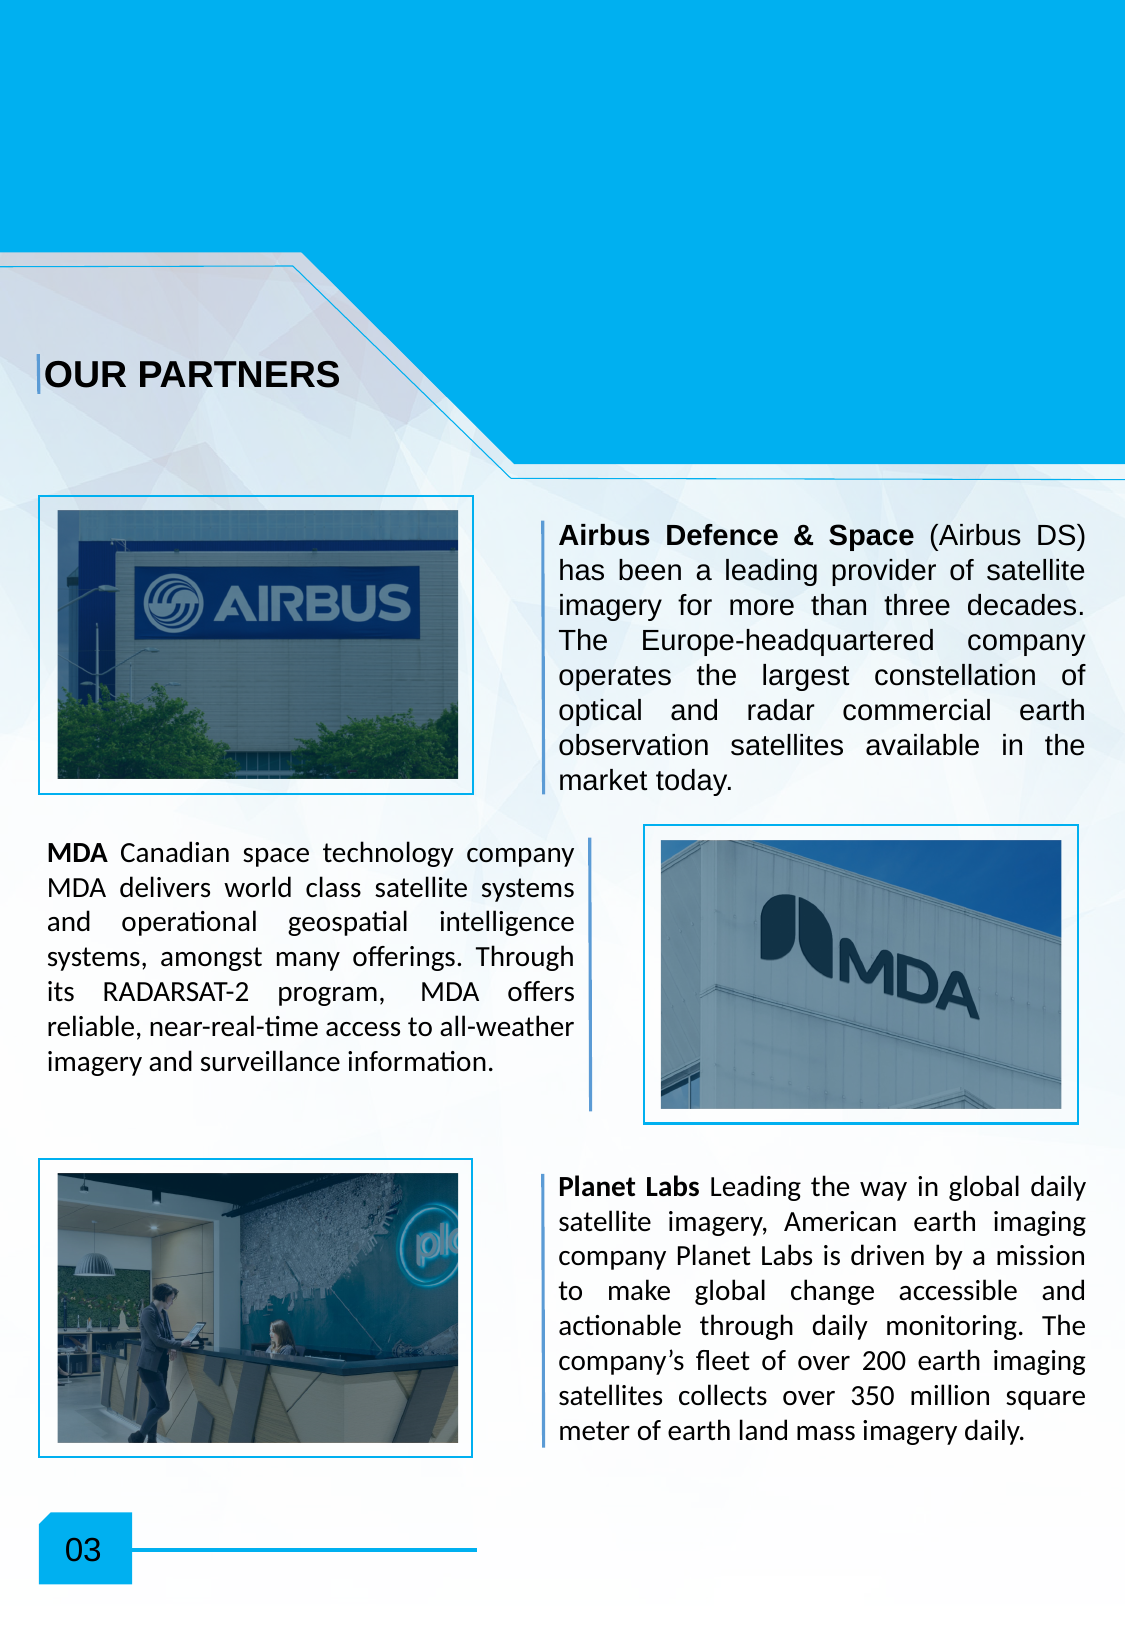

OUR PARTNERS

Airbus Defence & Space (Airbus DS) has been a leading provider of satellite imagery for more than three decades. The Europe-headquartered company operates the largest constellation of optical and radar commercial earth observation satellites available in the market today.

MDA Canadian space technology company MDA delivers world class satellite systems and operational geospatial intelligence systems, amongst many offerings. Through its RADARSAT-2 program,  MDA offers reliable, near-real-time access to all-weather imagery and surveillance information.

Planet Labs Leading the way in global daily satellite imagery, American earth imaging company Planet Labs is driven by a mission to make global change accessible and actionable through daily monitoring. The company’s fleet of over 200 earth imaging satellites collects over 350 million square meter of earth land mass imagery daily.

03